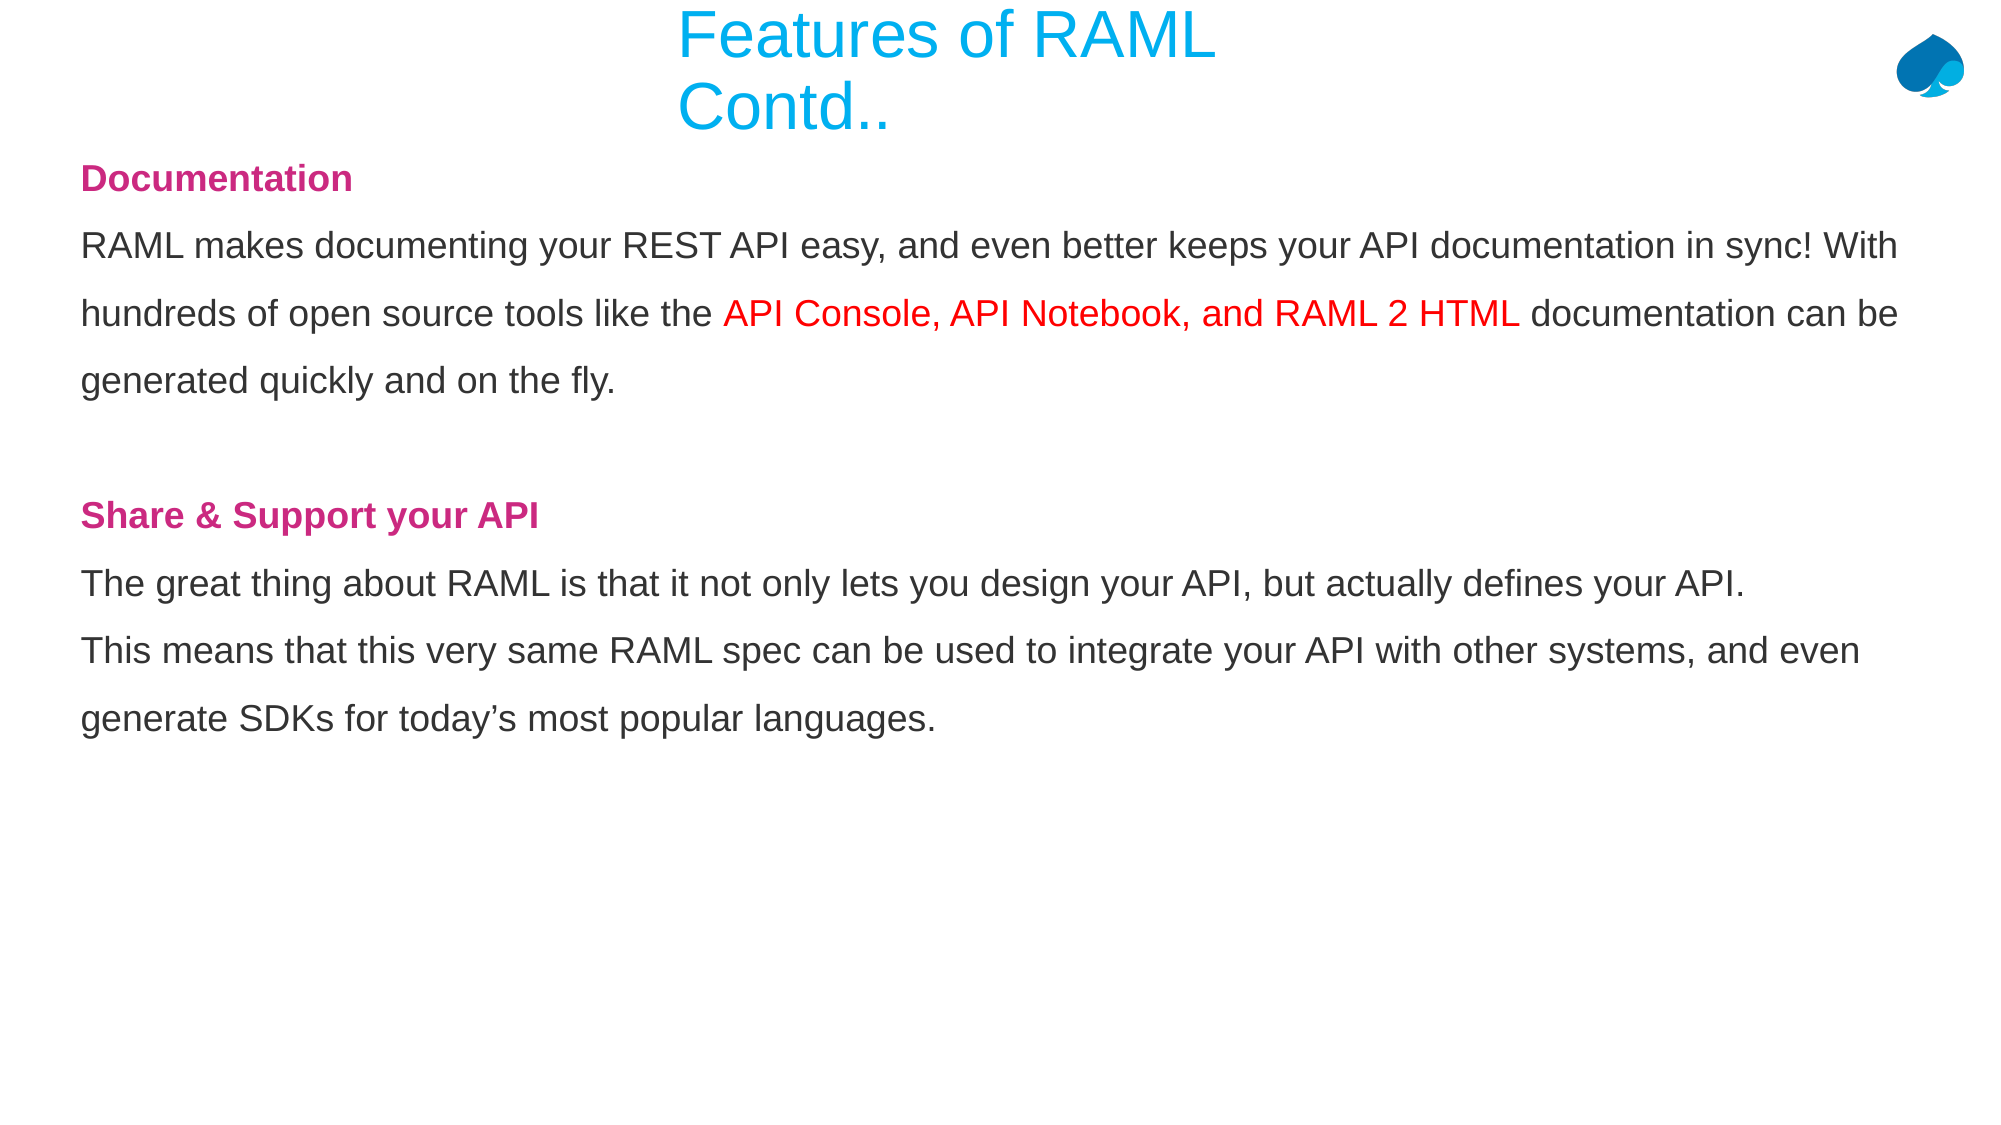

# Features of RAML Contd..
Documentation
RAML makes documenting your REST API easy, and even better keeps your API documentation in sync! With hundreds of open source tools like the API Console, API Notebook, and RAML 2 HTML documentation can be generated quickly and on the fly.

Share & Support your API
The great thing about RAML is that it not only lets you design your API, but actually defines your API.
This means that this very same RAML spec can be used to integrate your API with other systems, and even generate SDKs for today’s most popular languages.